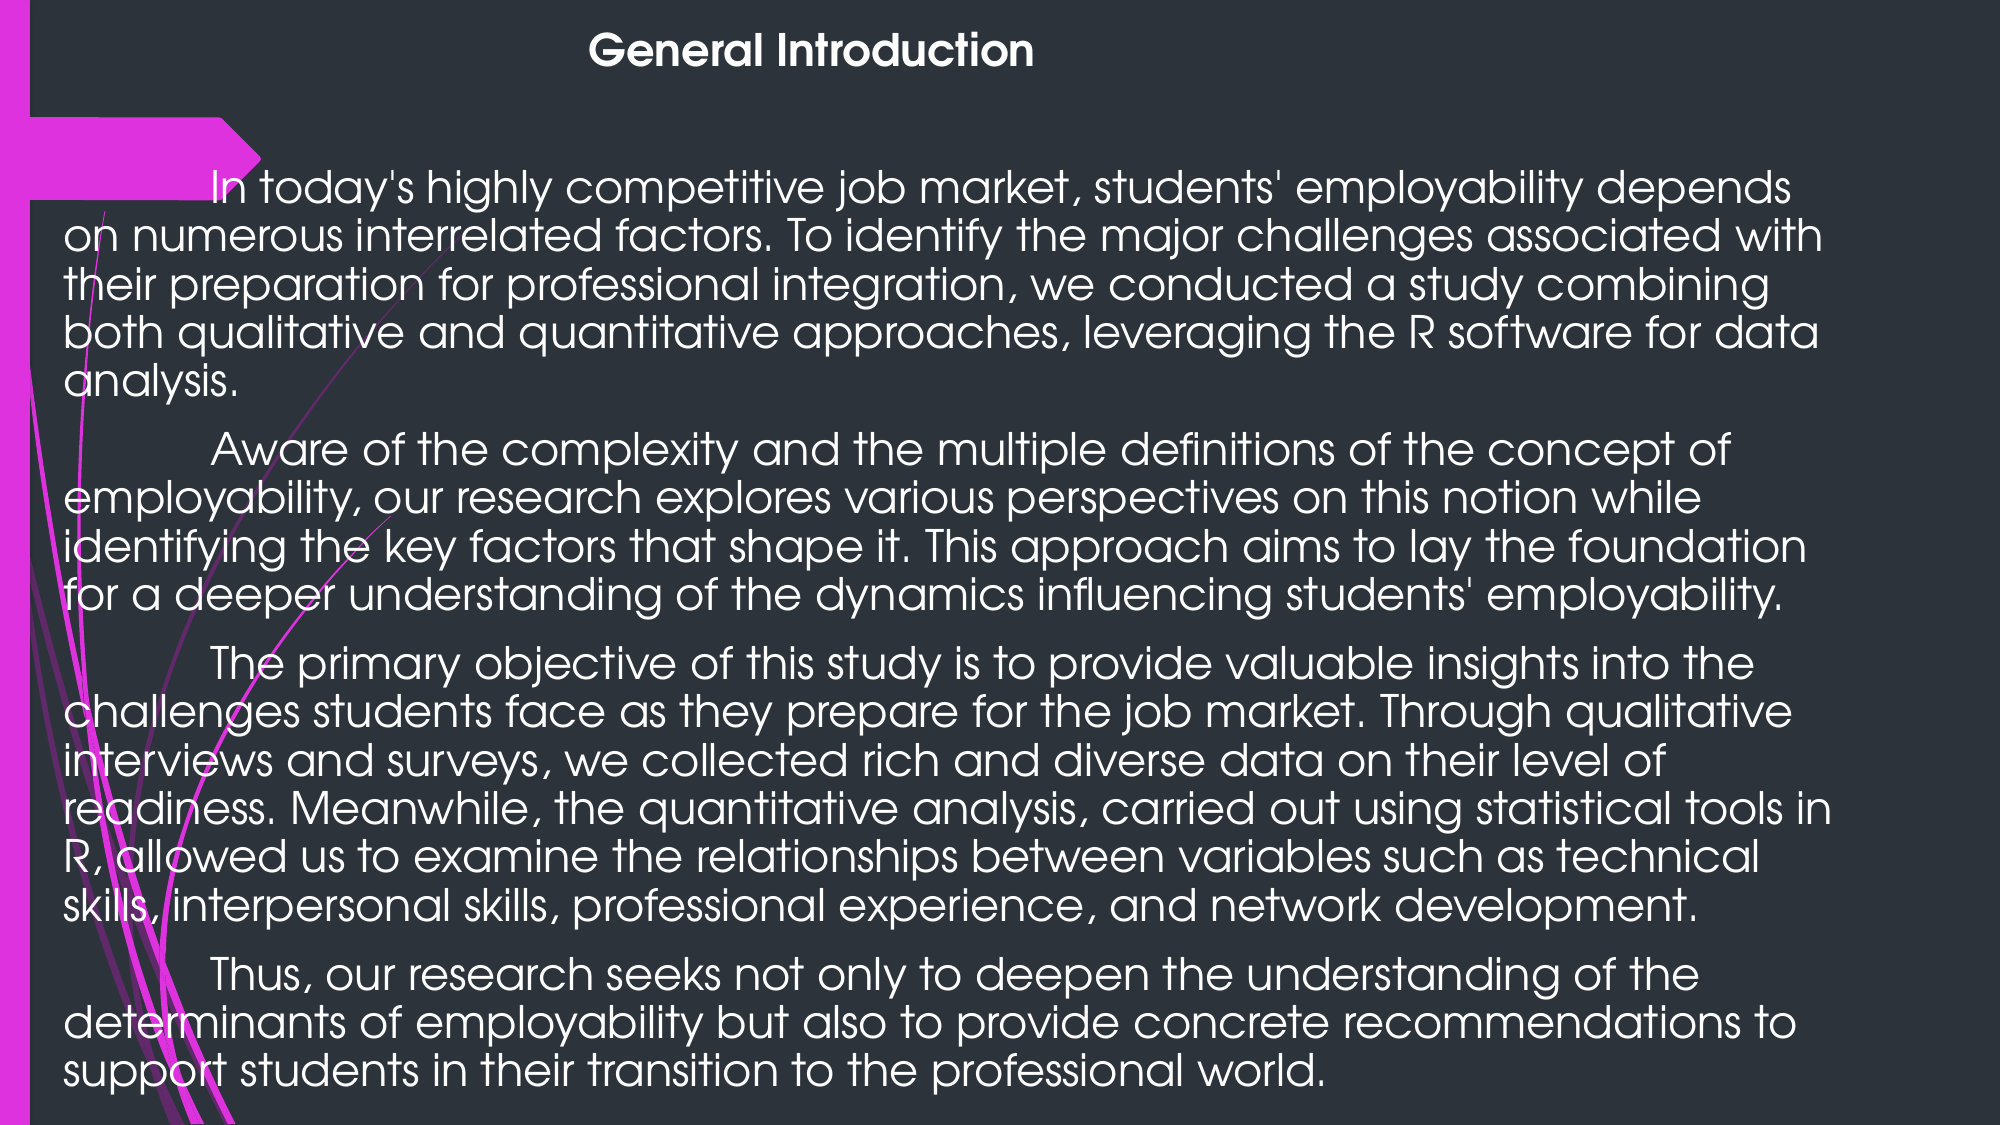

General Introduction

  	In today's highly competitive job market, students' employability depends on numerous interrelated factors. To identify the major challenges associated with their preparation for professional integration, we conducted a study combining both qualitative and quantitative approaches, leveraging the R software for data analysis.
	Aware of the complexity and the multiple definitions of the concept of employability, our research explores various perspectives on this notion while identifying the key factors that shape it. This approach aims to lay the foundation for a deeper understanding of the dynamics influencing students' employability.
	The primary objective of this study is to provide valuable insights into the challenges students face as they prepare for the job market. Through qualitative interviews and surveys, we collected rich and diverse data on their level of readiness. Meanwhile, the quantitative analysis, carried out using statistical tools in R, allowed us to examine the relationships between variables such as technical skills, interpersonal skills, professional experience, and network development.
	Thus, our research seeks not only to deepen the understanding of the determinants of employability but also to provide concrete recommendations to support students in their transition to the professional world.